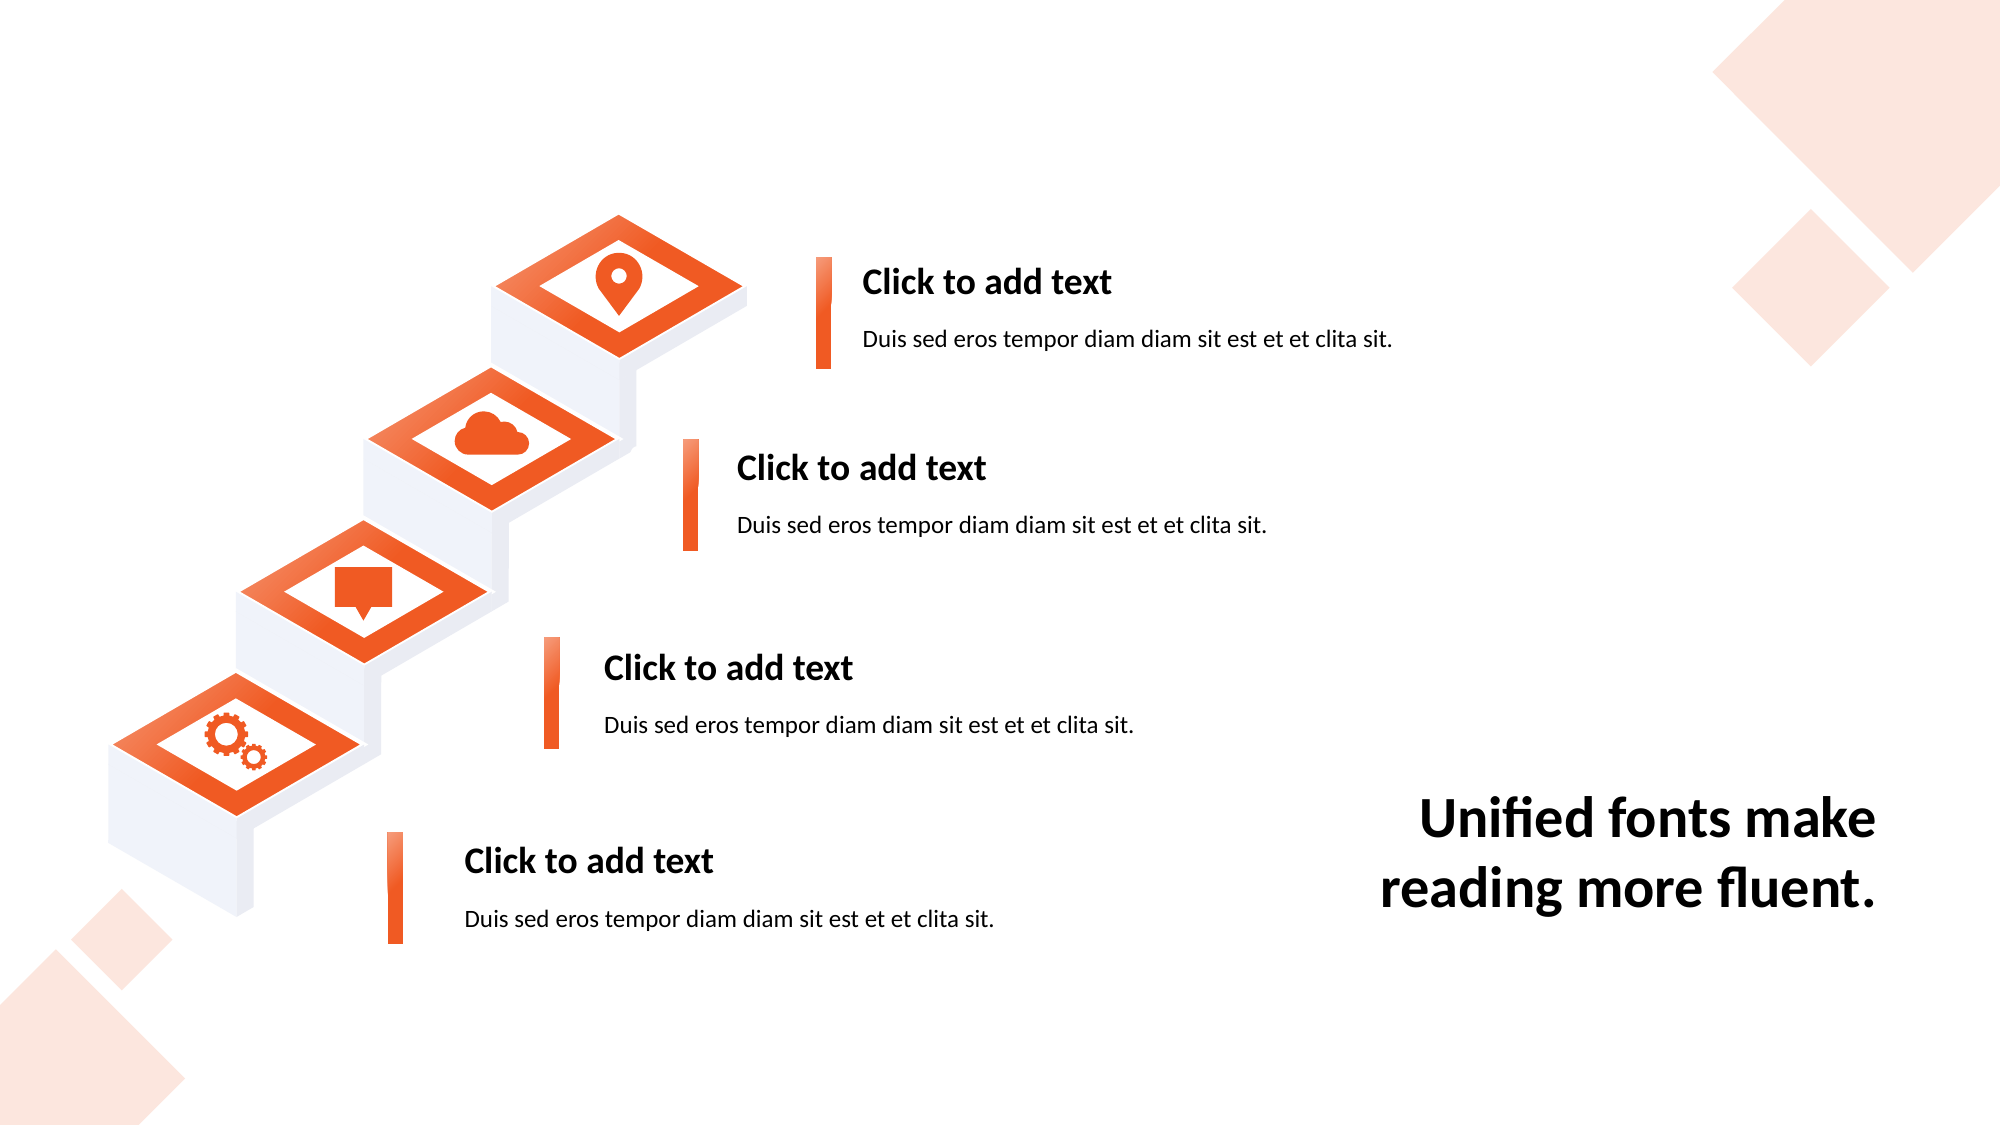

Click to add text
Duis sed eros tempor diam diam sit est et et clita sit.
04

Click to add text
Duis sed eros tempor diam diam sit est et et clita sit.
03

02

Click to add text
Duis sed eros tempor diam diam sit est et et clita sit.

Click to add text
Duis sed eros tempor diam diam sit est et et clita sit.
01

Unified fonts make reading more fluent.